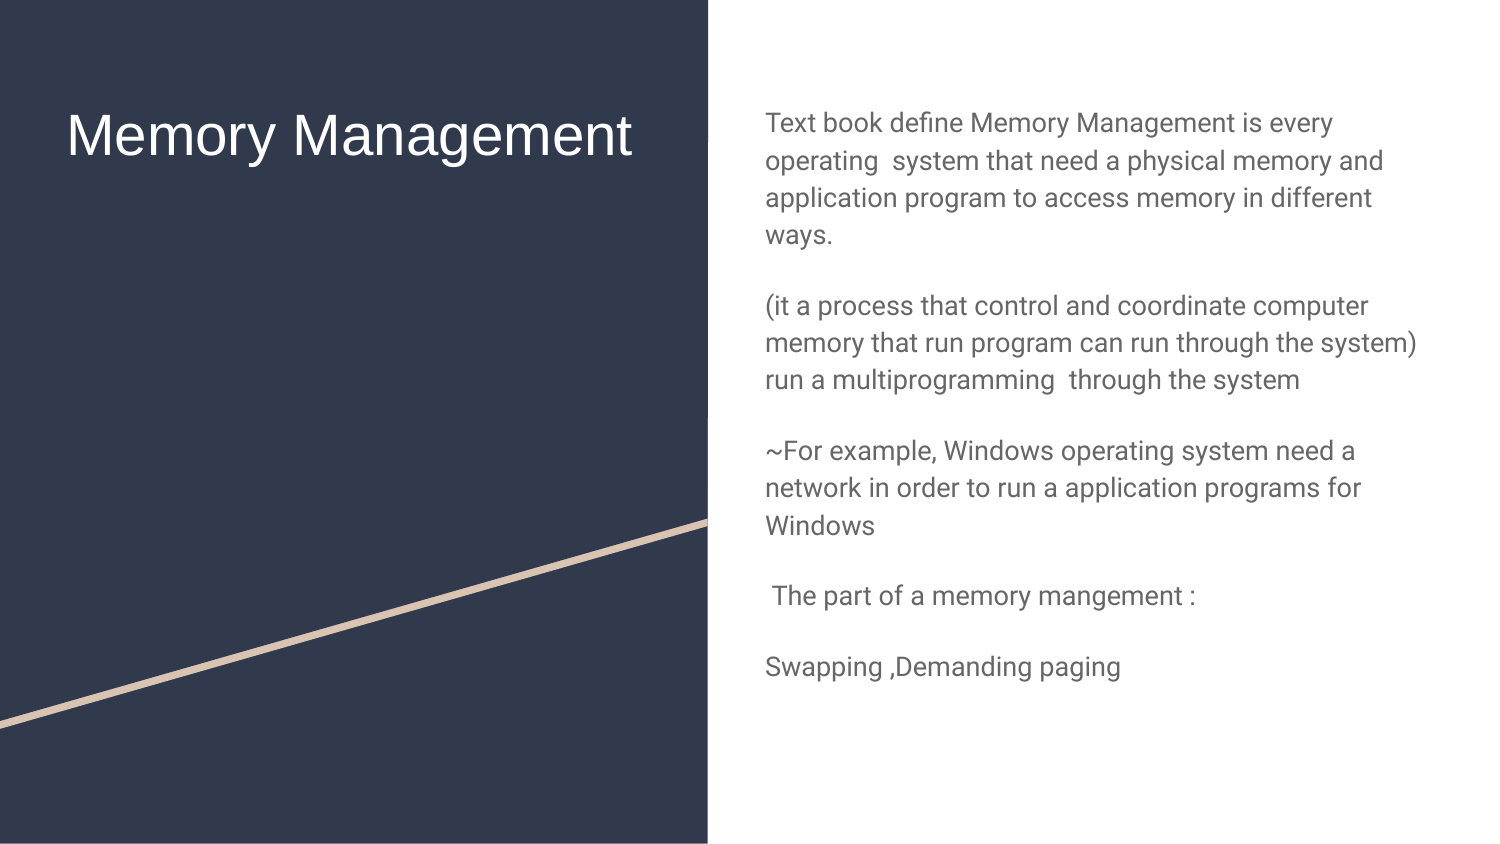

# Memory Management
Text book define Memory Management is every  operating  system that need a physical memory and application program to access memory in different ways.
(it a process that control and coordinate computer memory that run program can run through the system) run a multiprogramming  through the system
~For example, Windows operating system need a network in order to run a application programs for Windows
 The part of a memory mangement :
Swapping ,Demanding paging